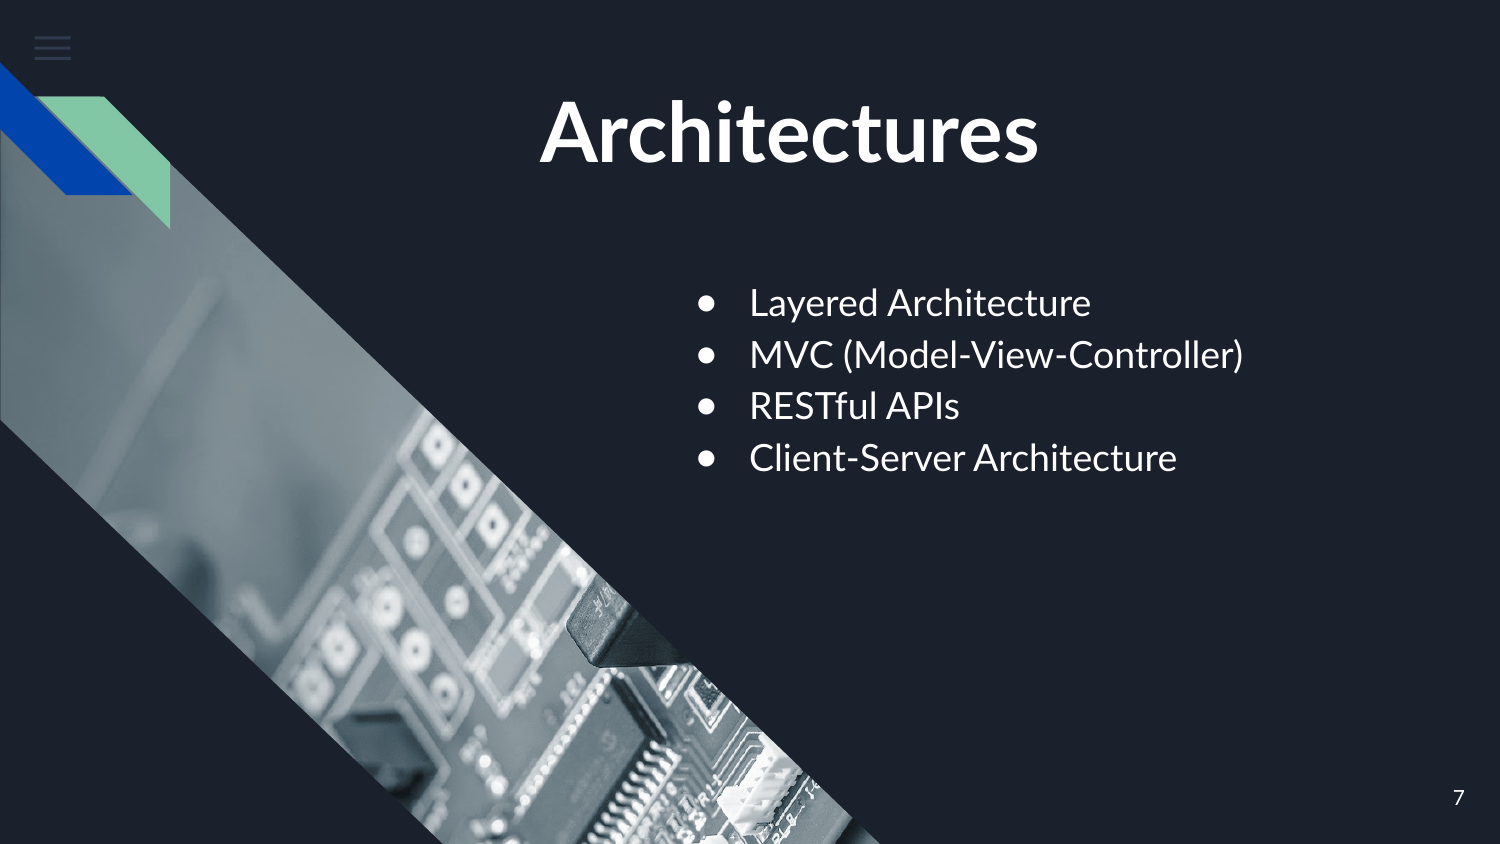

# Architectures

Layered Architecture
MVC (Model-View-Controller)
RESTful APIs
Client-Server Architecture

7